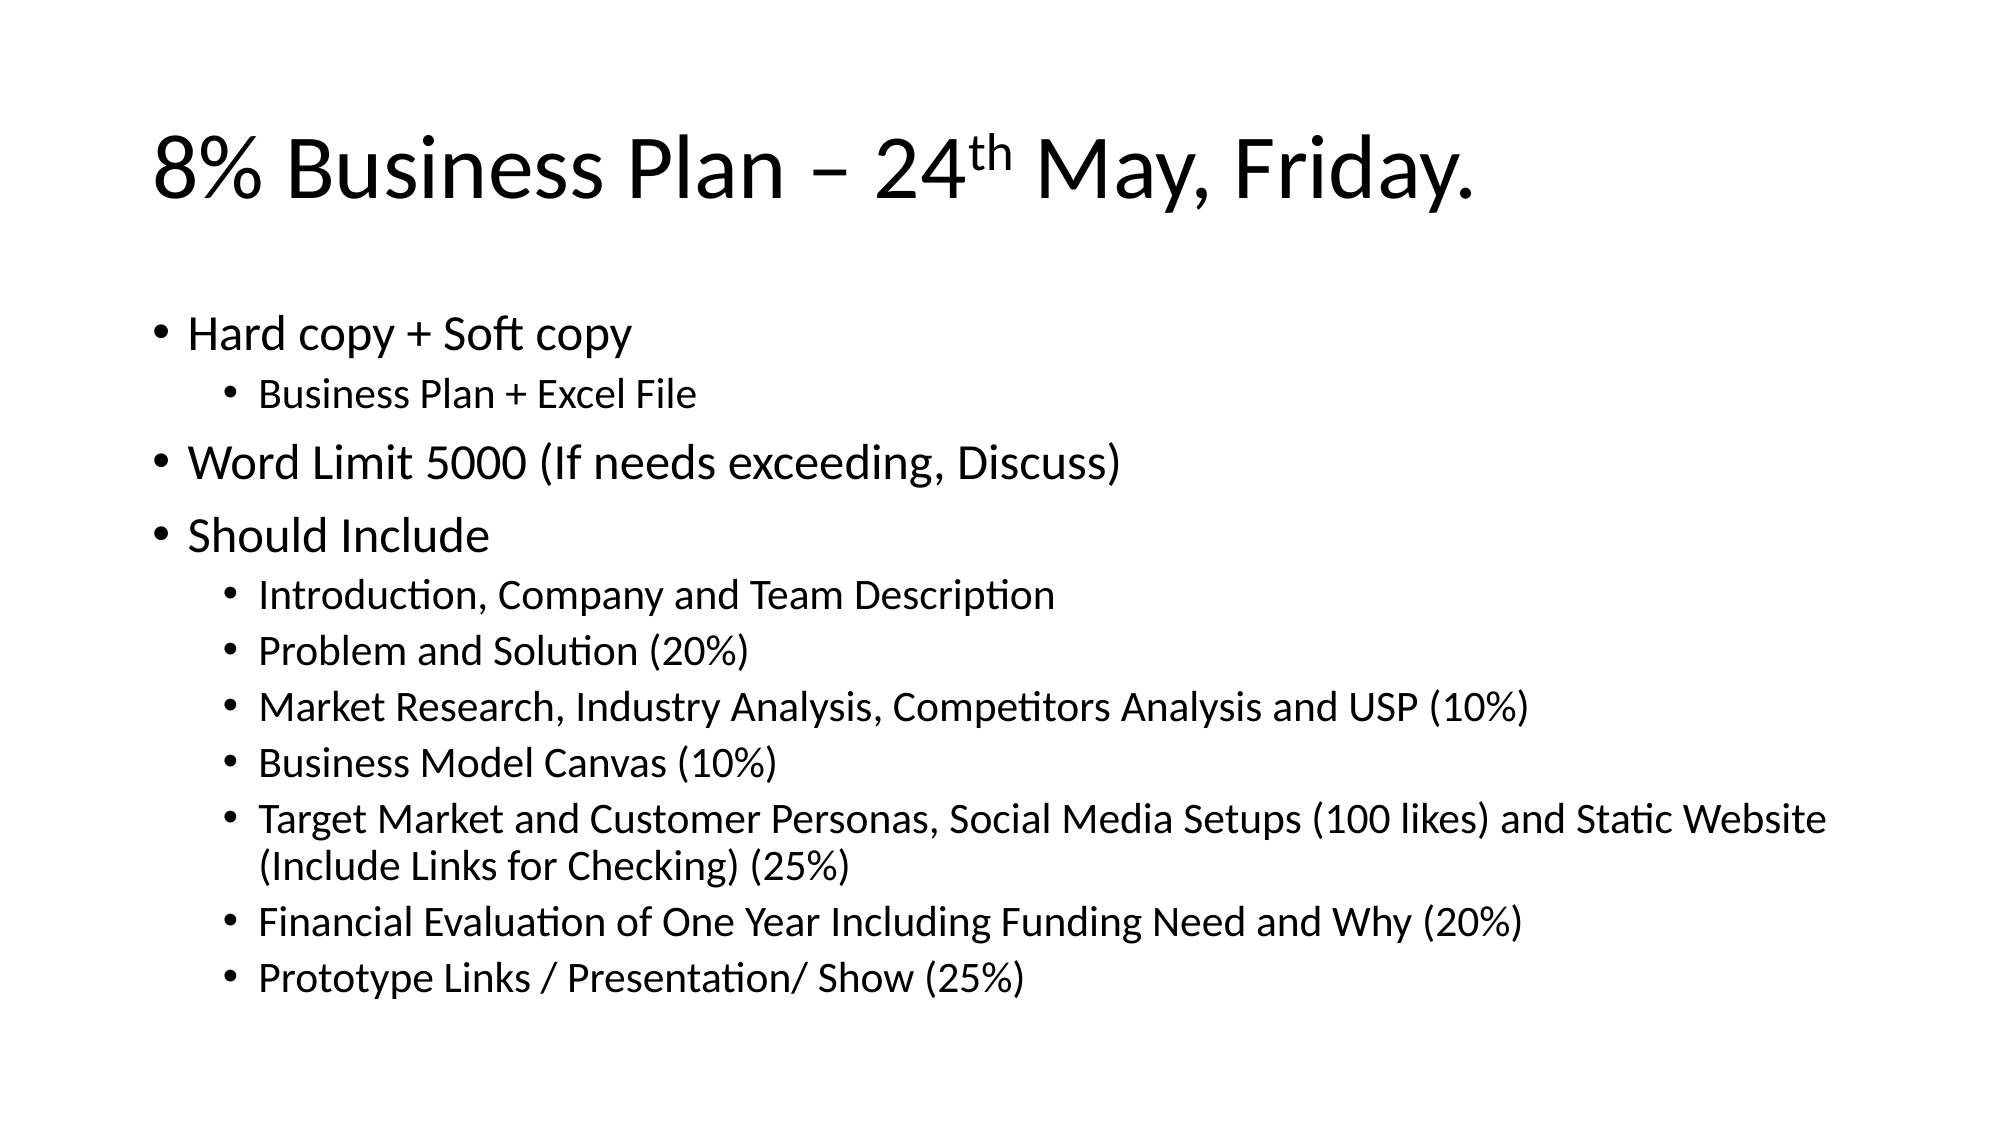

# 8% Business Plan – 24th May, Friday.
Hard copy + Soft copy
Business Plan + Excel File
Word Limit 5000 (If needs exceeding, Discuss)
Should Include
Introduction, Company and Team Description
Problem and Solution (20%)
Market Research, Industry Analysis, Competitors Analysis and USP (10%)
Business Model Canvas (10%)
Target Market and Customer Personas, Social Media Setups (100 likes) and Static Website (Include Links for Checking) (25%)
Financial Evaluation of One Year Including Funding Need and Why (20%)
Prototype Links / Presentation/ Show (25%)